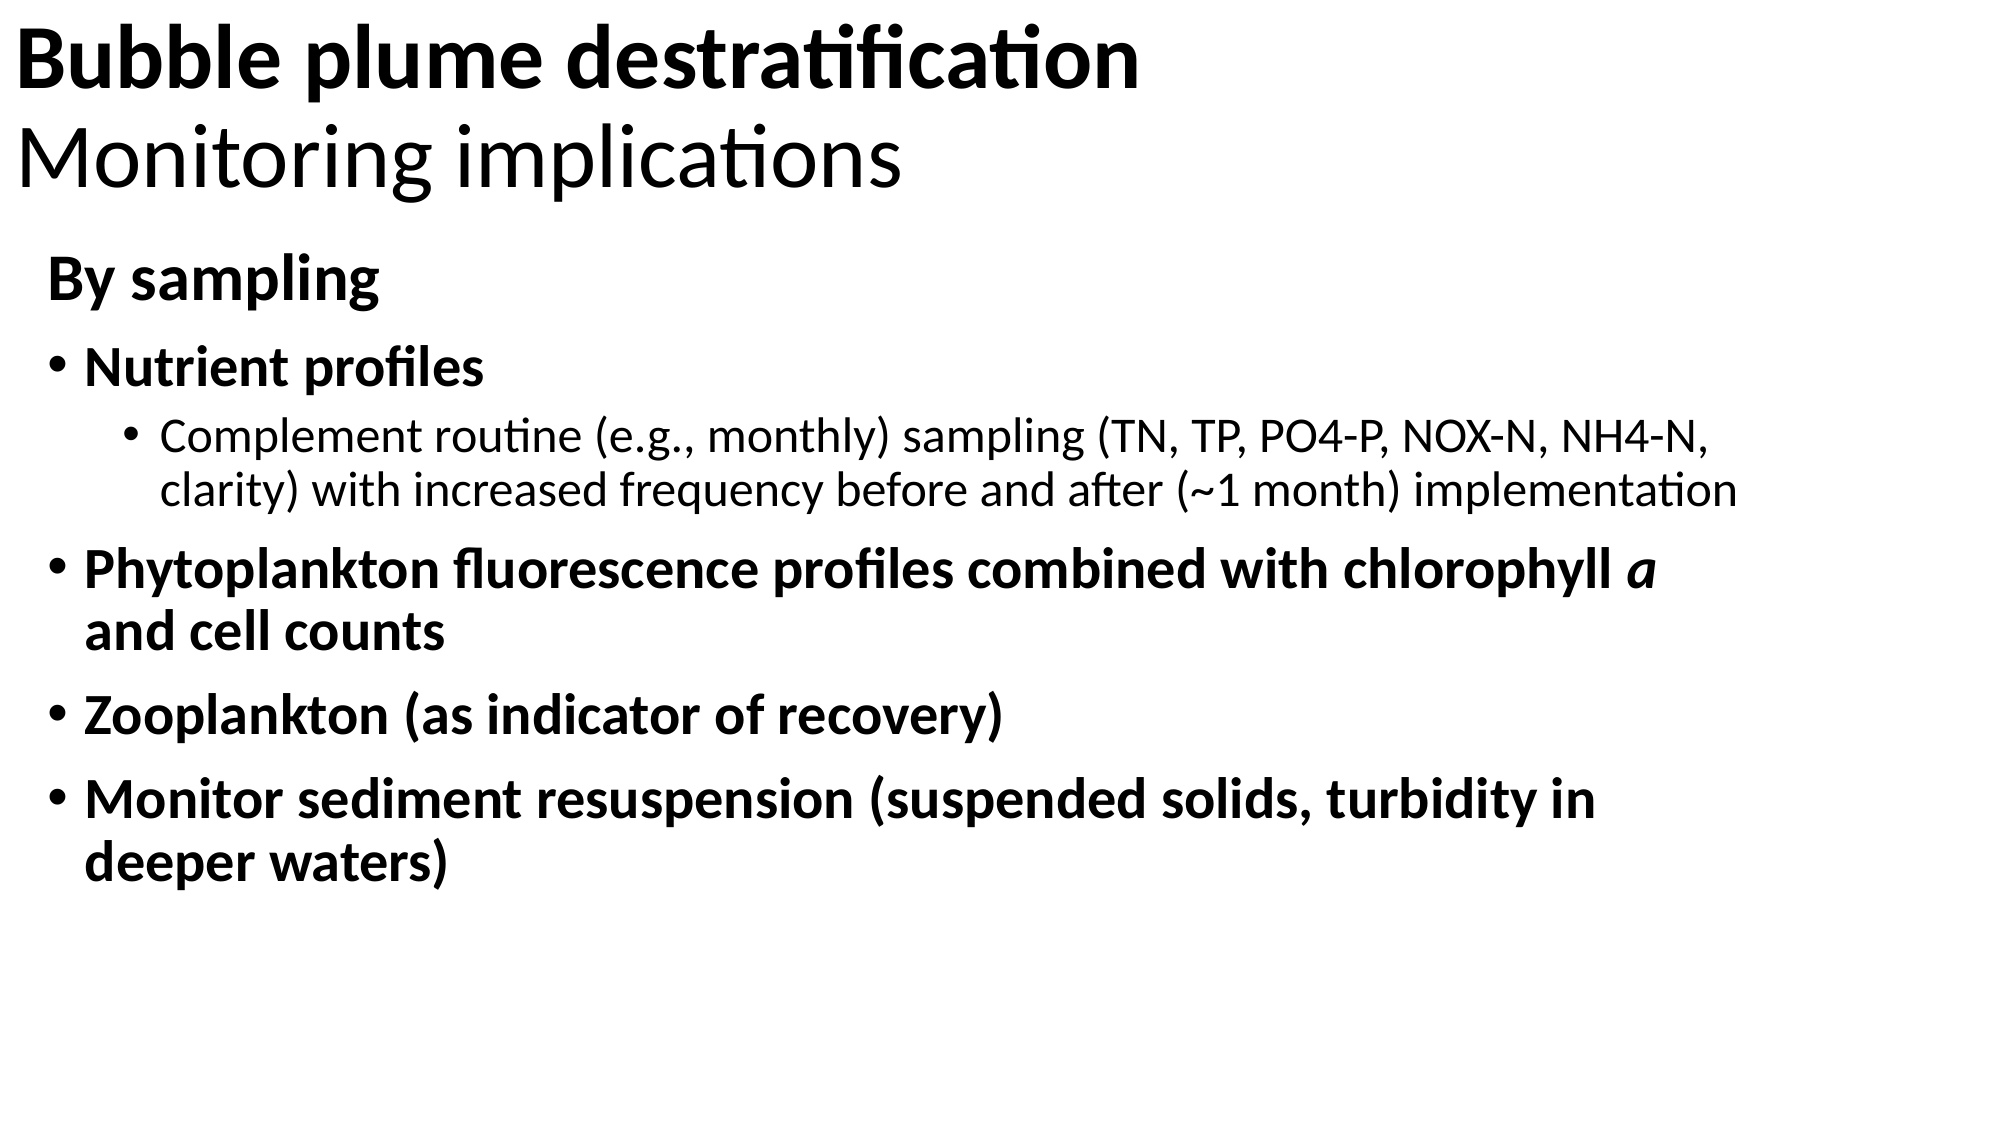

Bubble plume destratification
Monitoring implications
By sampling
Nutrient profiles
Complement routine (e.g., monthly) sampling (TN, TP, PO4-P, NOX-N, NH4-N, clarity) with increased frequency before and after (~1 month) implementation
Phytoplankton fluorescence profiles combined with chlorophyll a and cell counts
Zooplankton (as indicator of recovery)
Monitor sediment resuspension (suspended solids, turbidity in deeper waters)